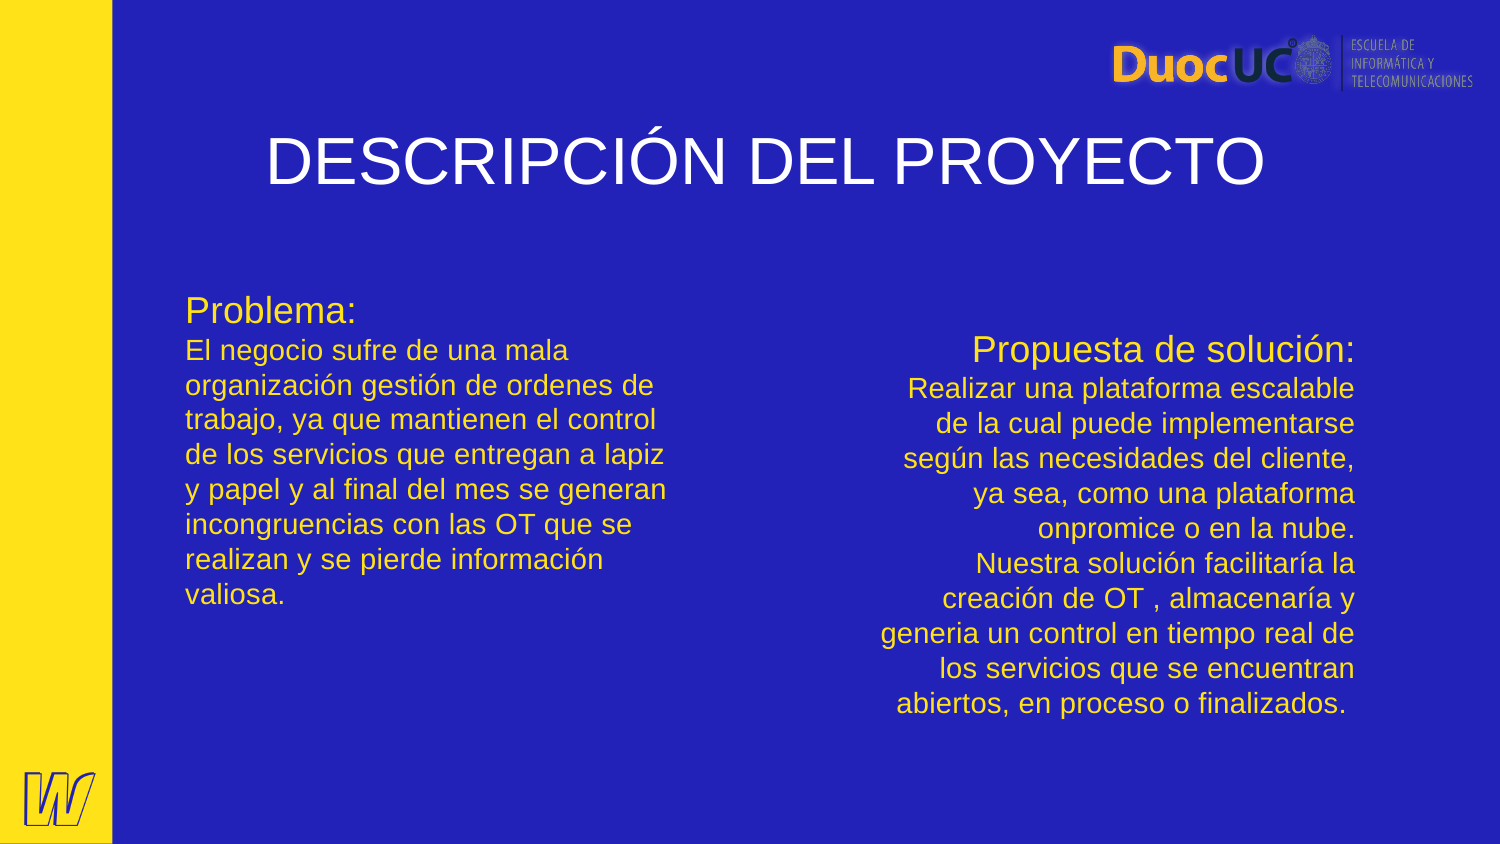

DESCRIPCIÓN DEL PROYECTO
Problema:
El negocio sufre de una mala organización gestión de ordenes de trabajo, ya que mantienen el control de los servicios que entregan a lapiz y papel y al final del mes se generan incongruencias con las OT que se realizan y se pierde información valiosa.

Propuesta de solución:
Realizar una plataforma escalable de la cual puede implementarse según las necesidades del cliente, ya sea, como una plataforma onpromice o en la nube.
Nuestra solución facilitaría la creación de OT , almacenaría y generia un control en tiempo real de los servicios que se encuentran abiertos, en proceso o finalizados.